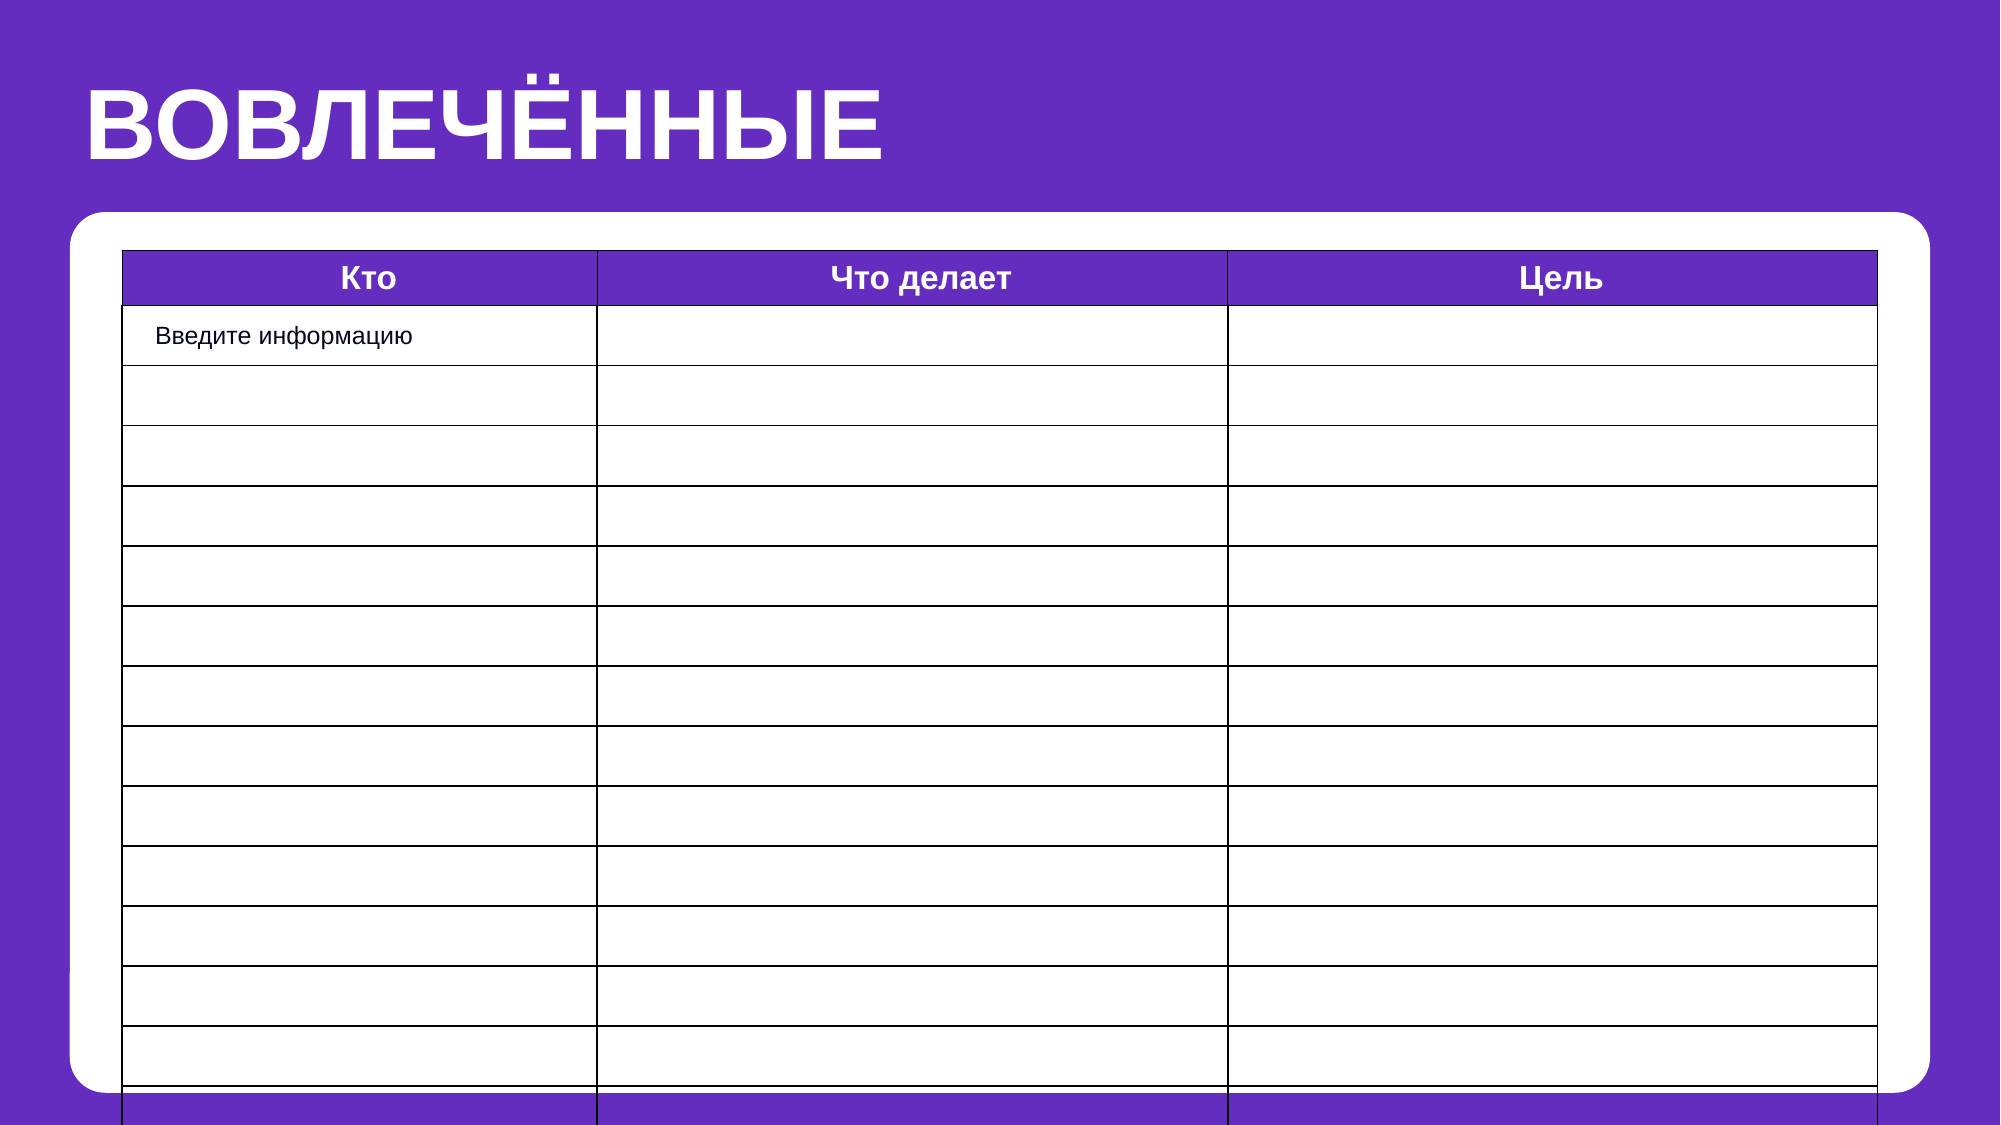

ВОВЛЕЧЁННЫЕ

| Кто | Что делает | Цель |
| --- | --- | --- |
| Введите информацию |  |  |
|  |  |  |
|  |  |  |
|  |  |  |
|  |  |  |
|  |  |  |
|  |  |  |
|  |  |  |
|  |  |  |
|  |  |  |
|  |  |  |
|  |  |  |
|  |  |  |
|  |  |  |
|  |  |  |
|  |  |  |
|  |  |  |